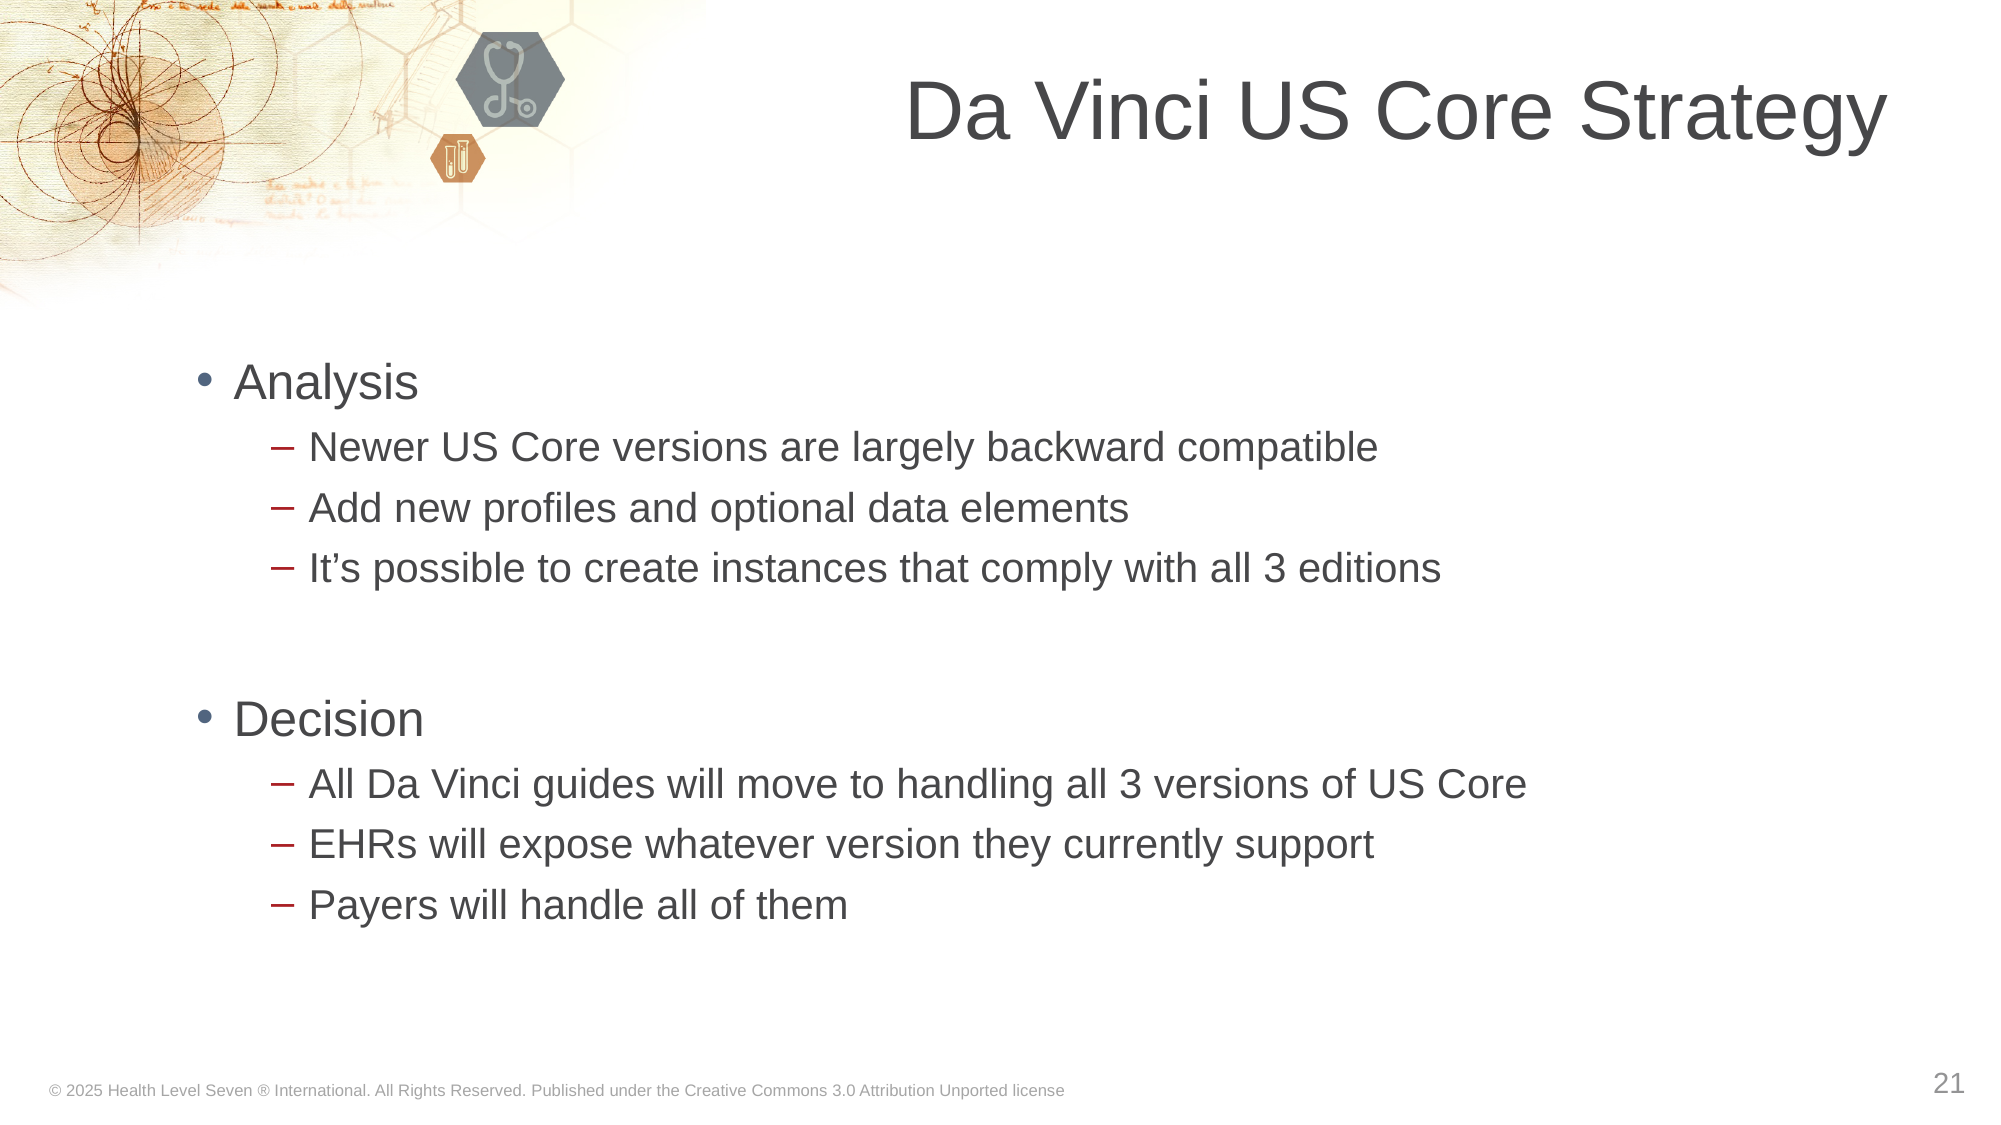

# Da Vinci US Core Strategy
Analysis
Newer US Core versions are largely backward compatible
Add new profiles and optional data elements
It’s possible to create instances that comply with all 3 editions

Decision
All Da Vinci guides will move to handling all 3 versions of US Core
EHRs will expose whatever version they currently support
Payers will handle all of them
21